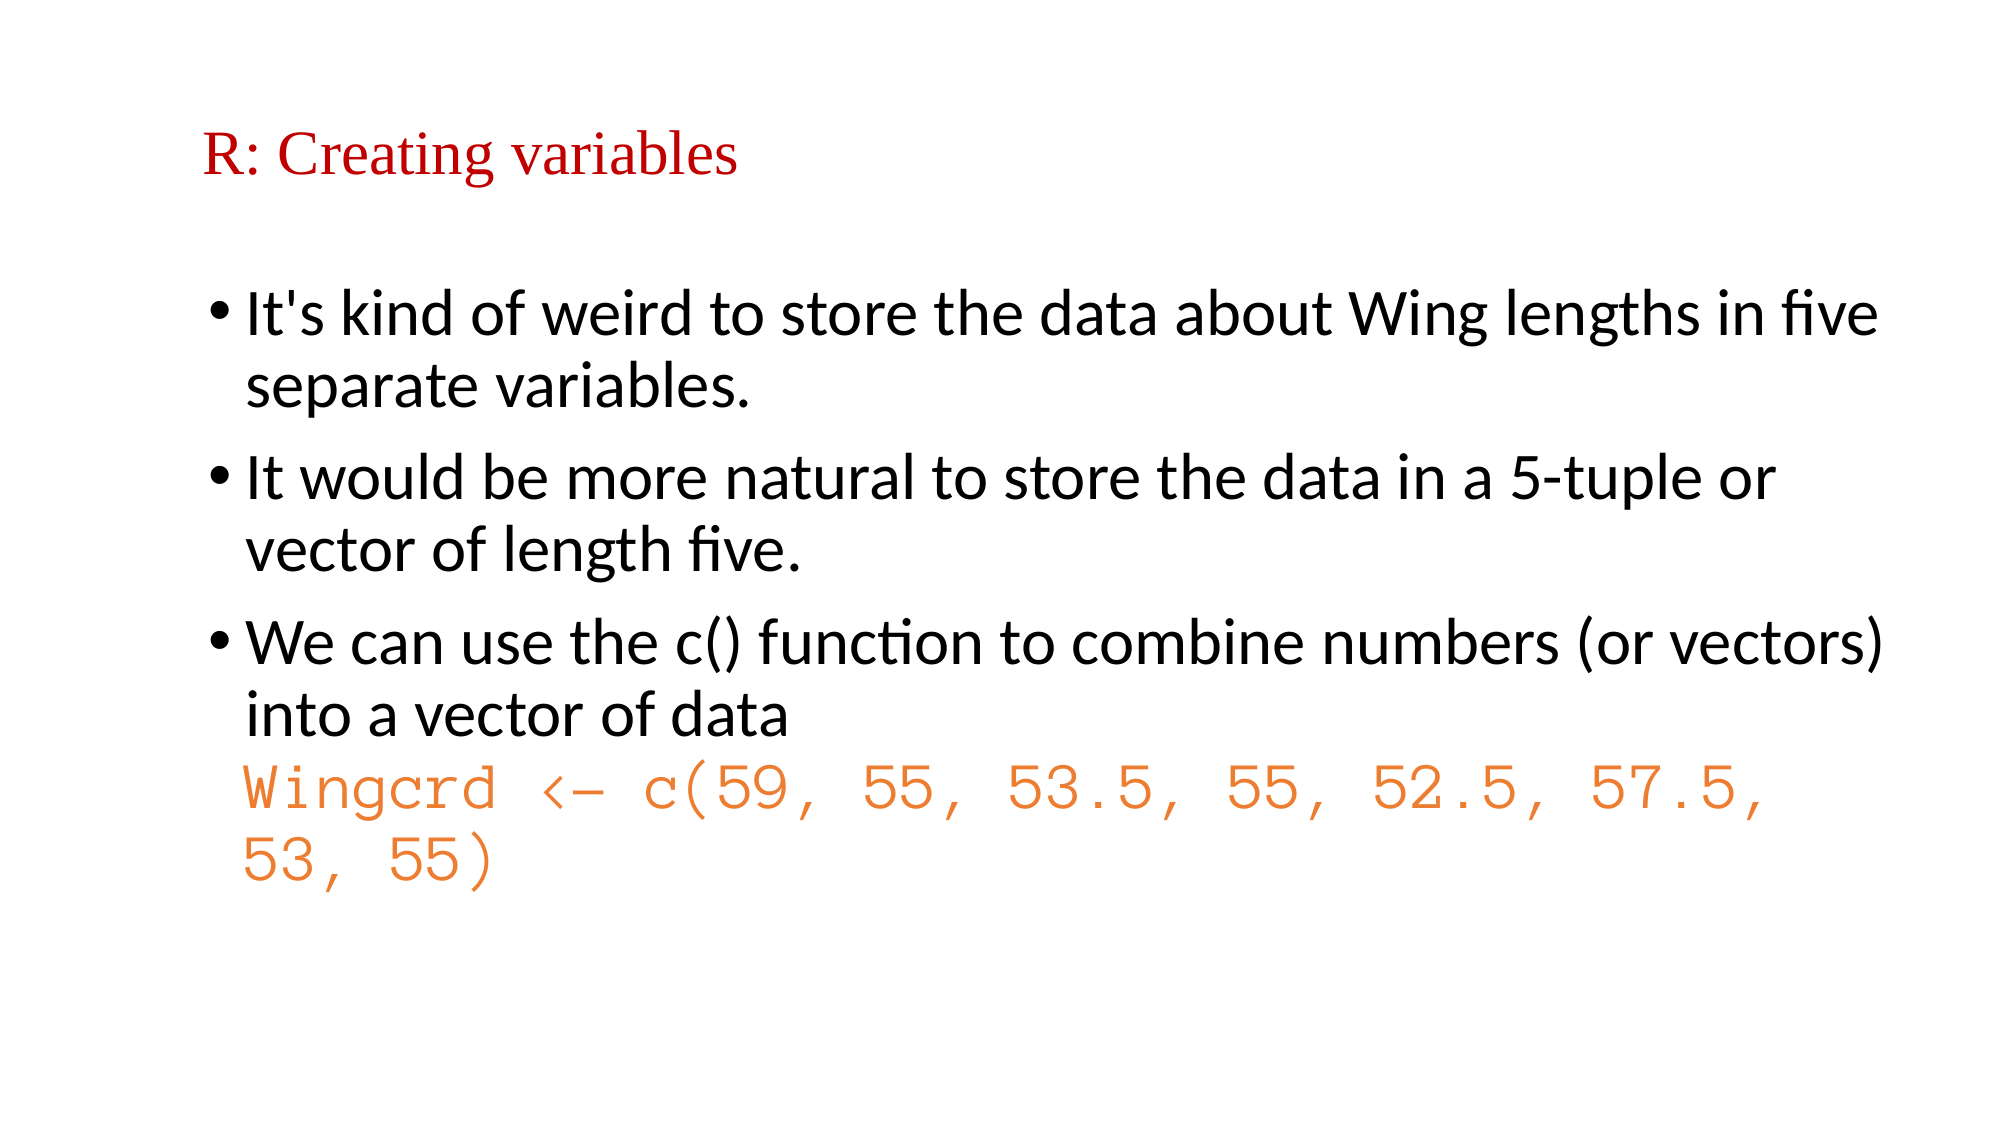

# R: Creating variables
It's kind of weird to store the data about Wing lengths in five separate variables.
It would be more natural to store the data in a 5-tuple or vector of length five.
We can use the c() function to combine numbers (or vectors) into a vector of data
Wingcrd <- c(59, 55, 53.5, 55, 52.5, 57.5, 53, 55)